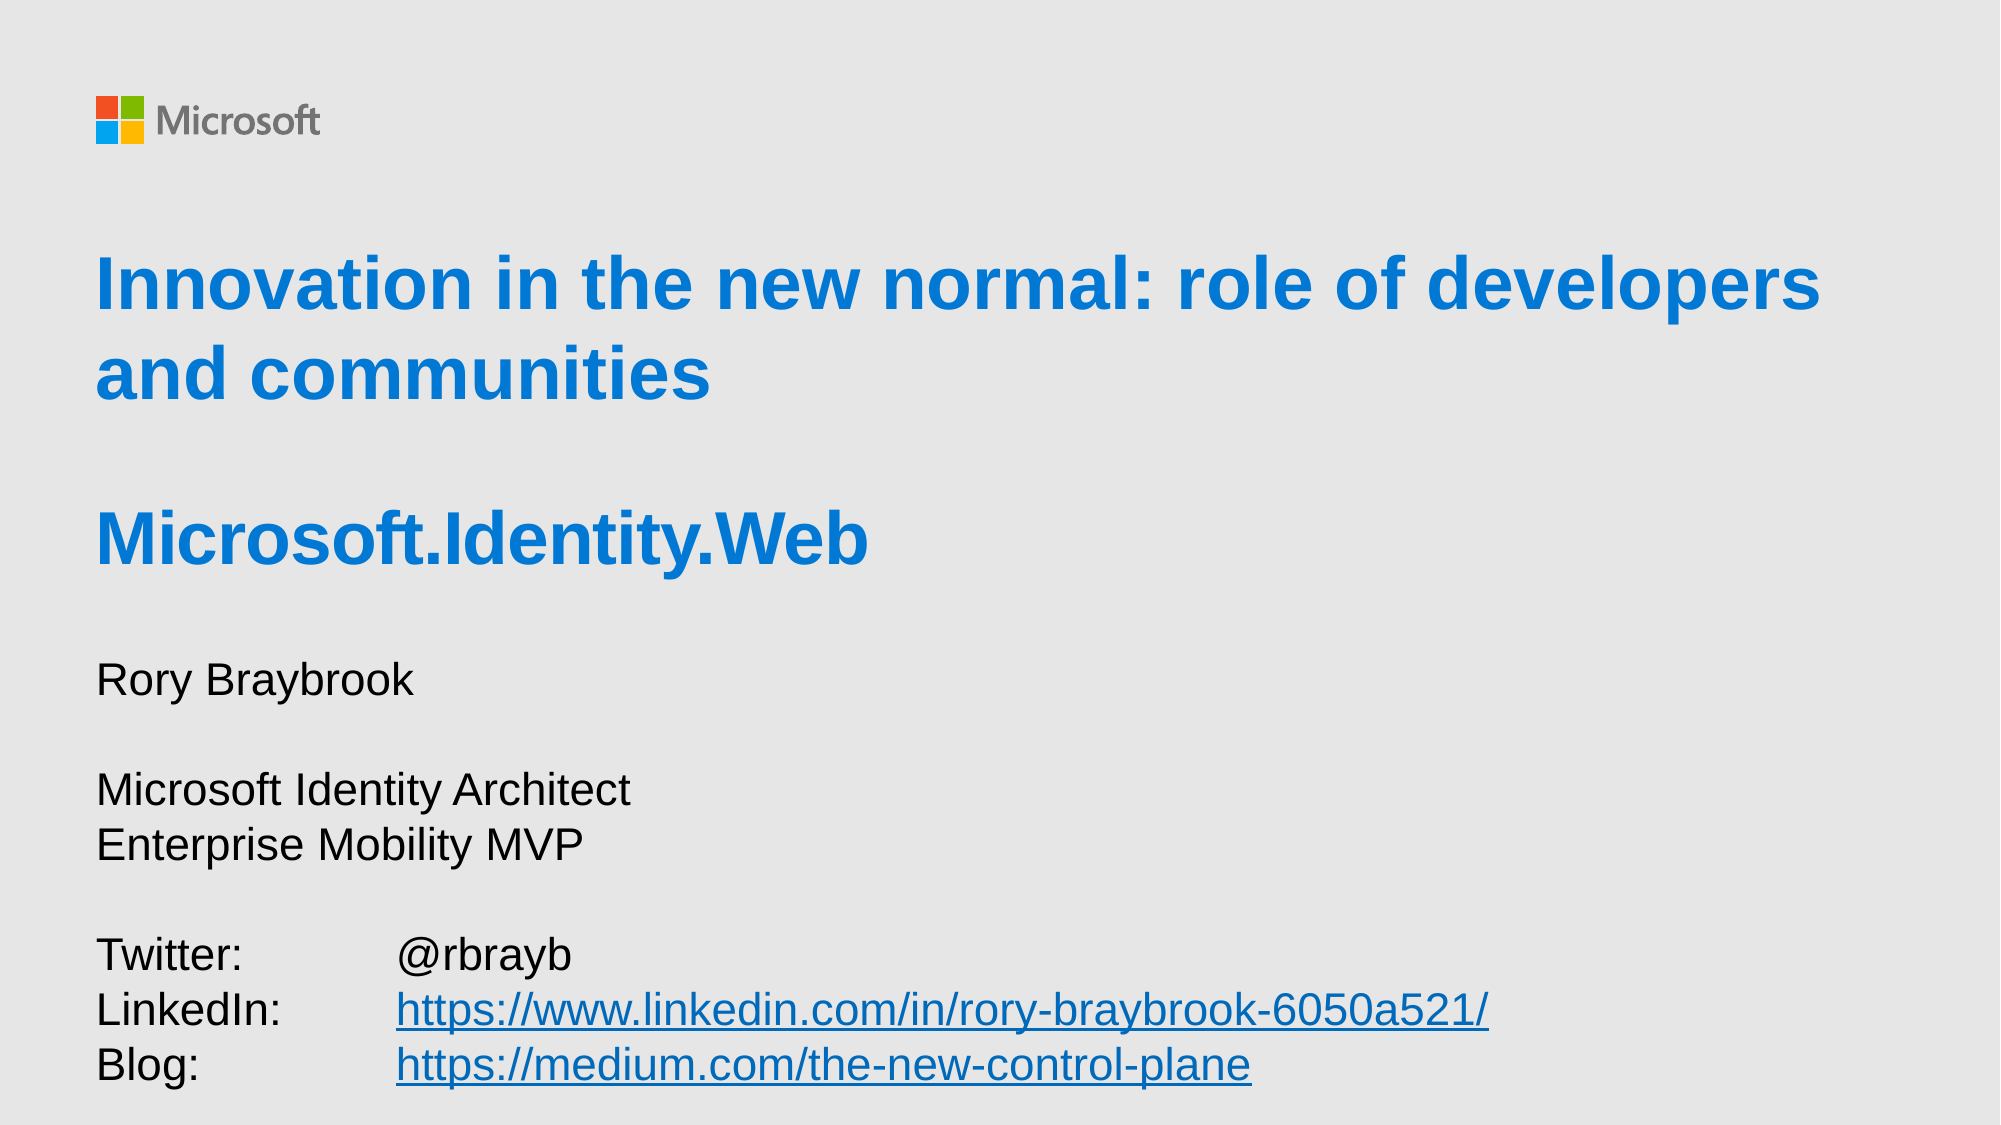

Innovation in the new normal: role of developers and communities
# Microsoft.Identity.Web
Rory Braybrook

Microsoft Identity Architect
Enterprise Mobility MVP

Twitter: 	@rbrayb
LinkedIn: 	https://www.linkedin.com/in/rory-braybrook-6050a521/
Blog: 		https://medium.com/the-new-control-plane